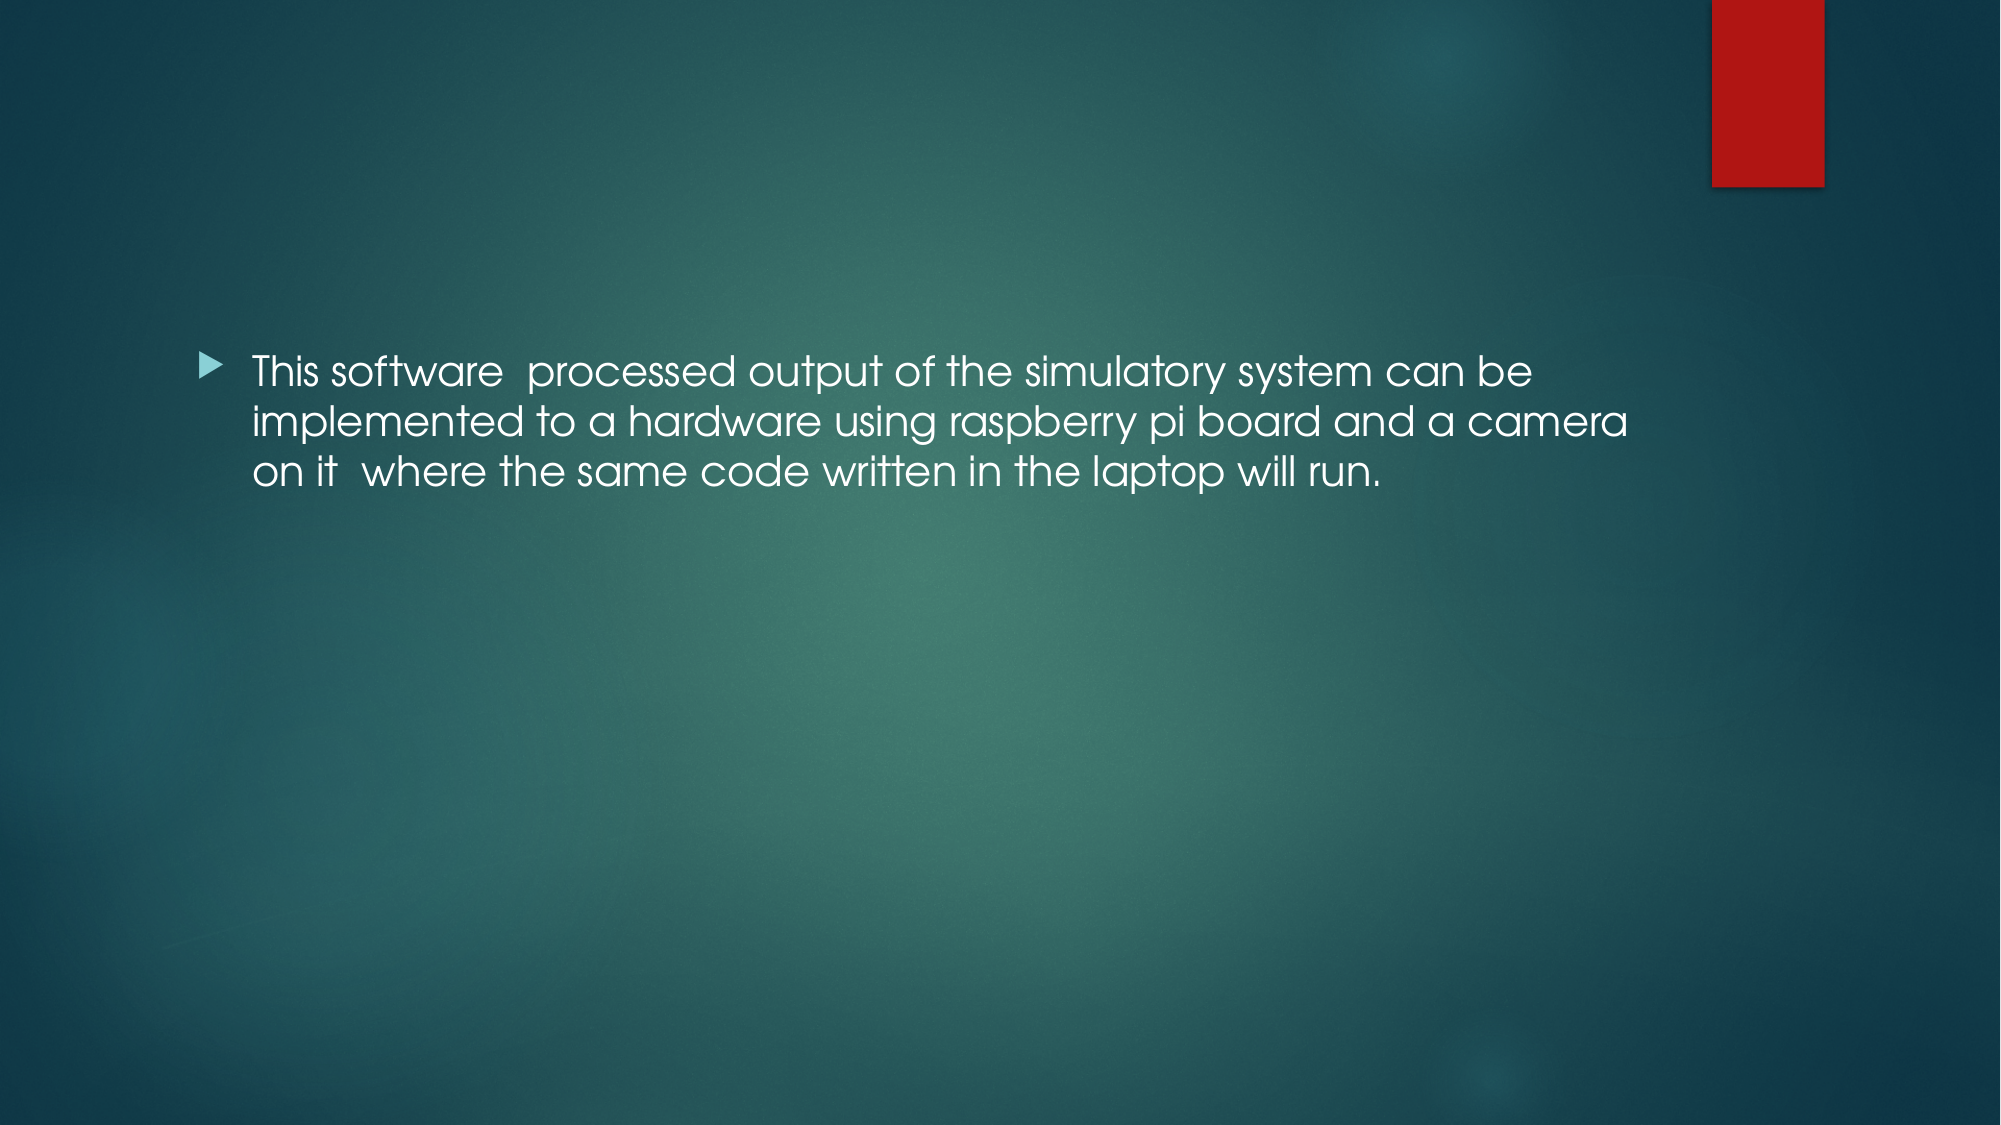

#
This software  processed output of the simulatory system can be implemented to a hardware using raspberry pi board and a camera on it  where the same code written in the laptop will run.